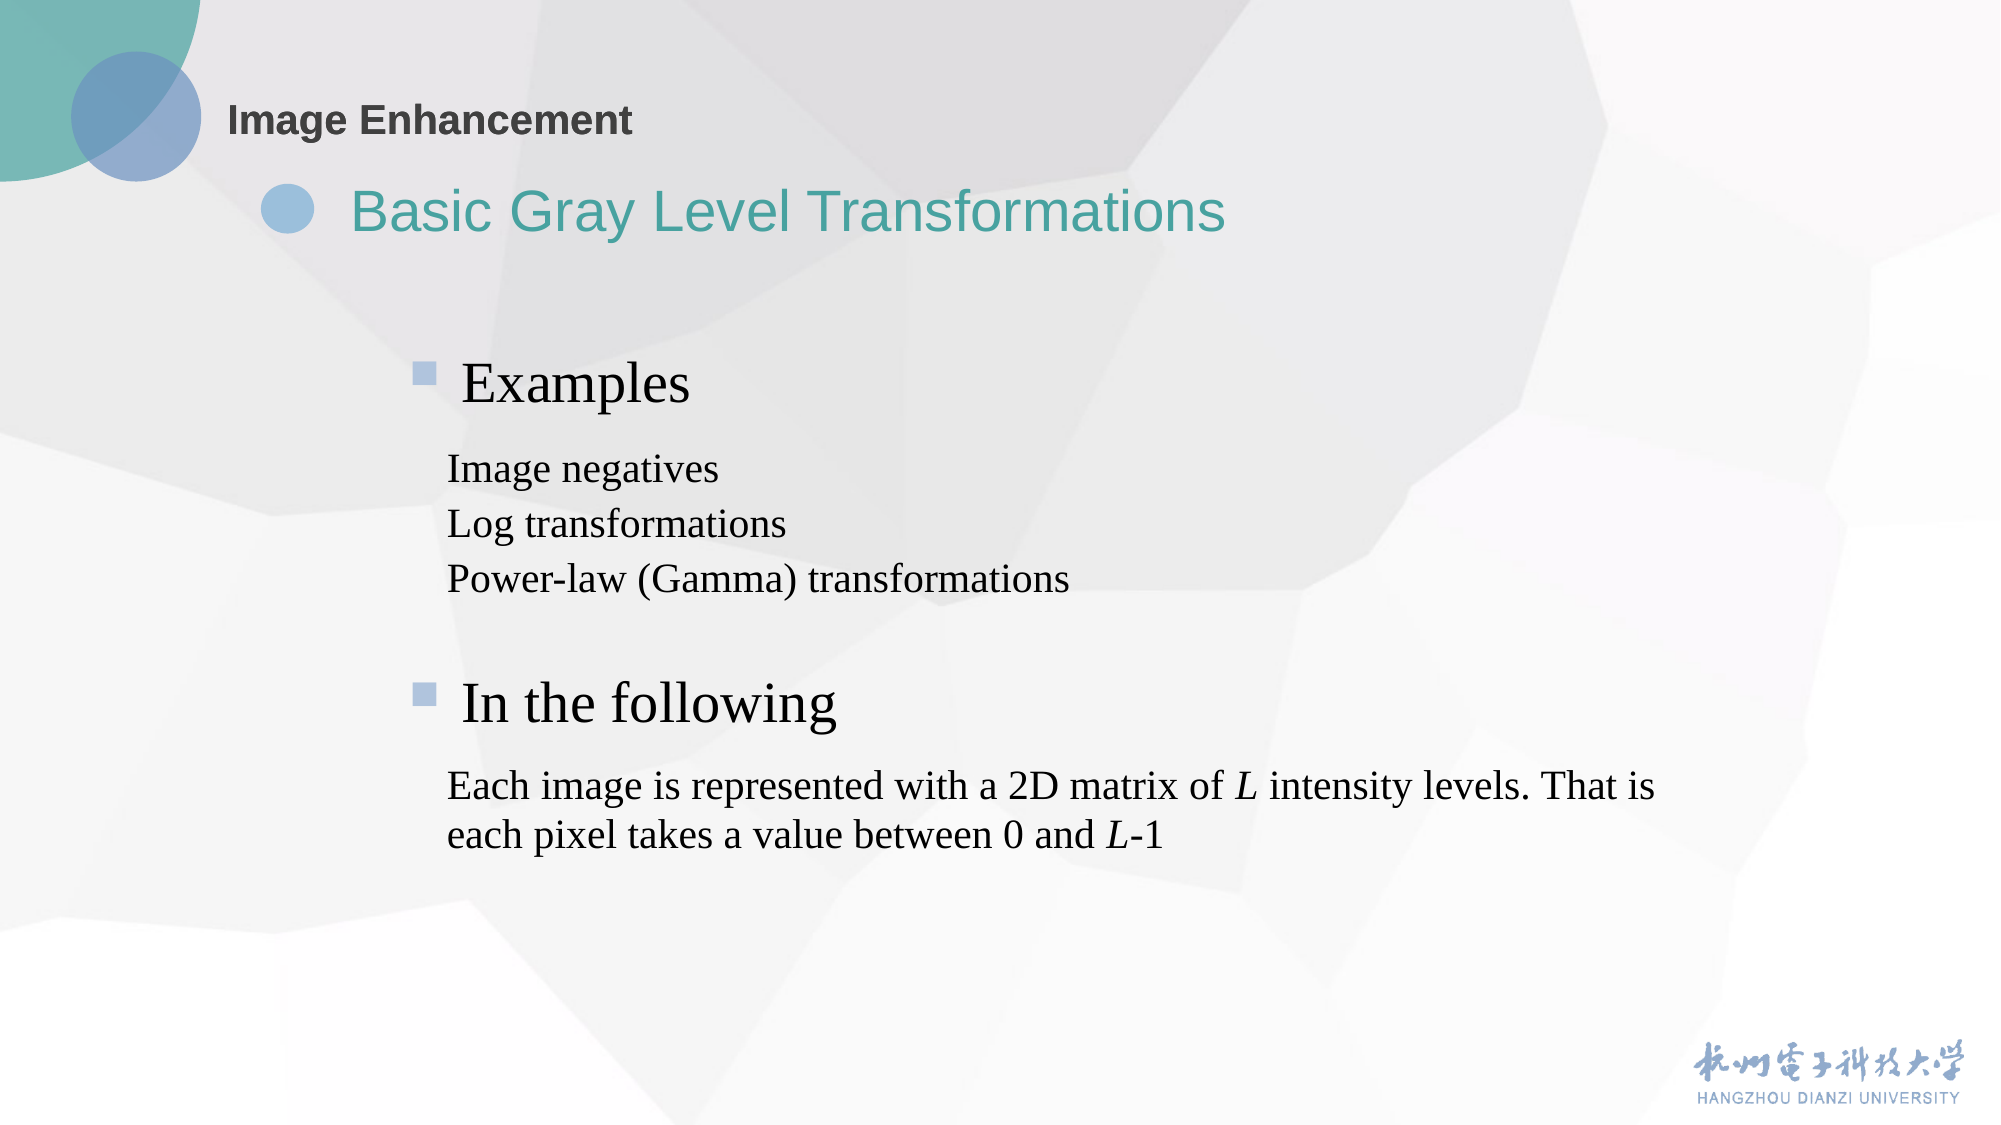

Image Enhancement
Basic Gray Level Transformations

 Examples
	Image negatives
	Log transformations
	Power-law (Gamma) transformations

 In the following
	Each image is represented with a 2D matrix of L intensity levels. That is each pixel takes a value between 0 and L-1